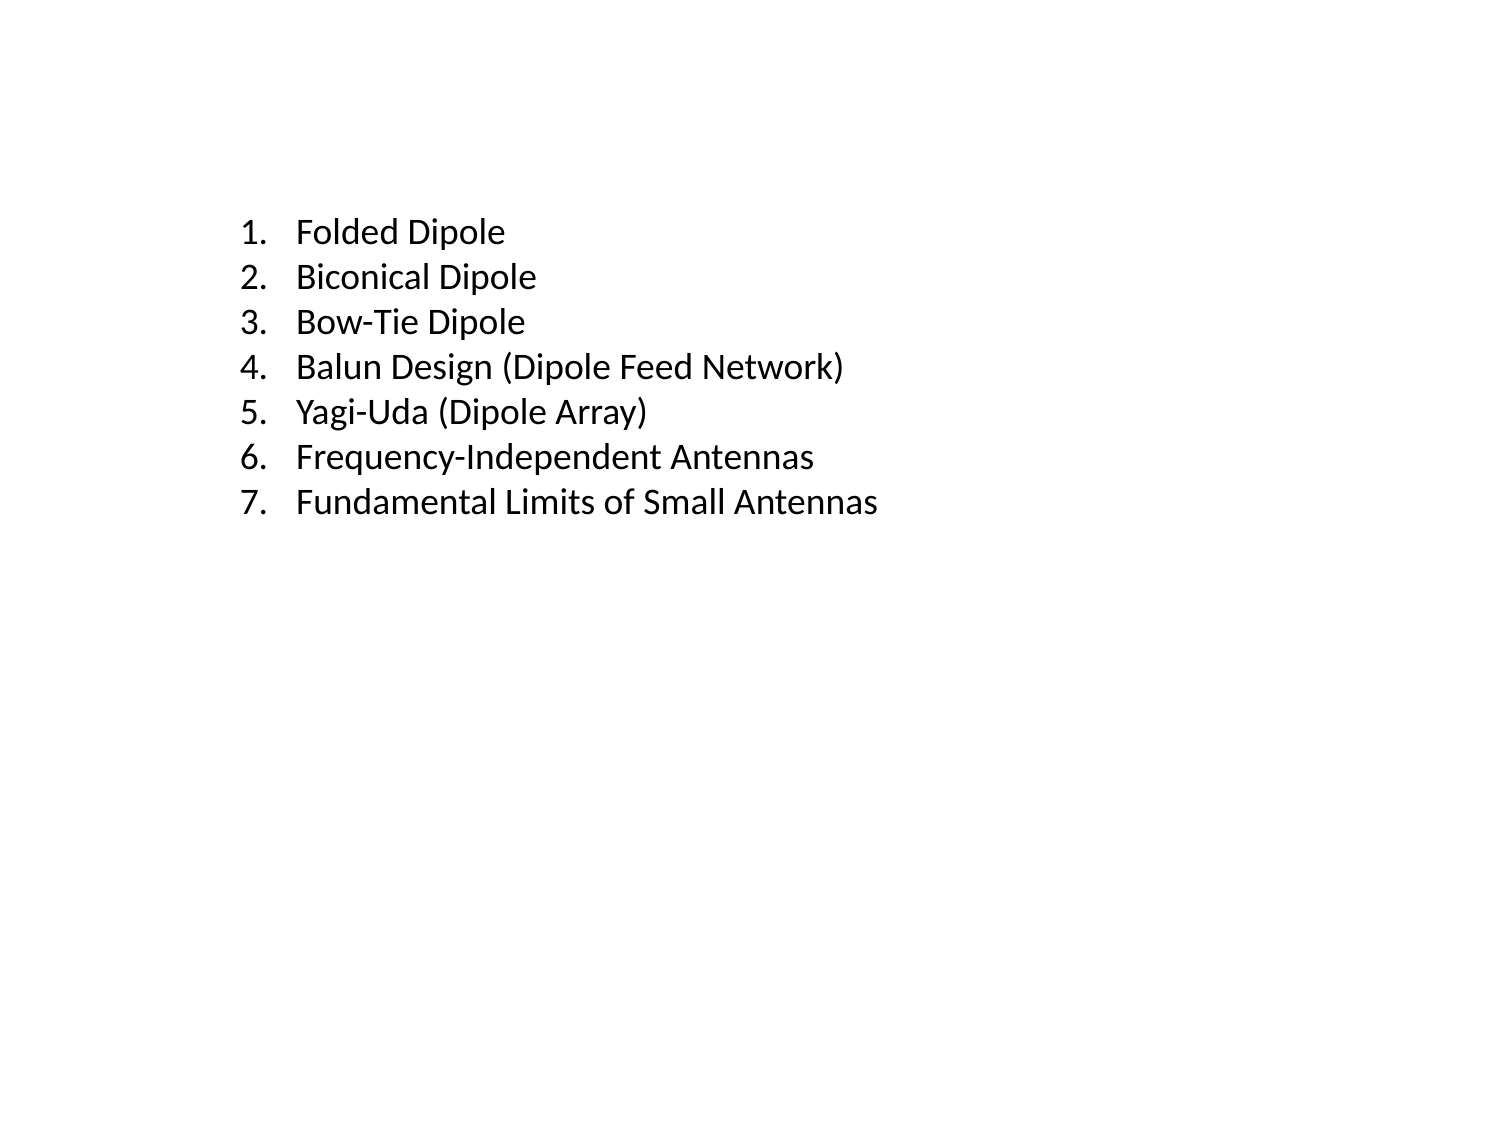

Folded Dipole
Biconical Dipole
Bow-Tie Dipole
Balun Design (Dipole Feed Network)
Yagi-Uda (Dipole Array)
Frequency-Independent Antennas
Fundamental Limits of Small Antennas